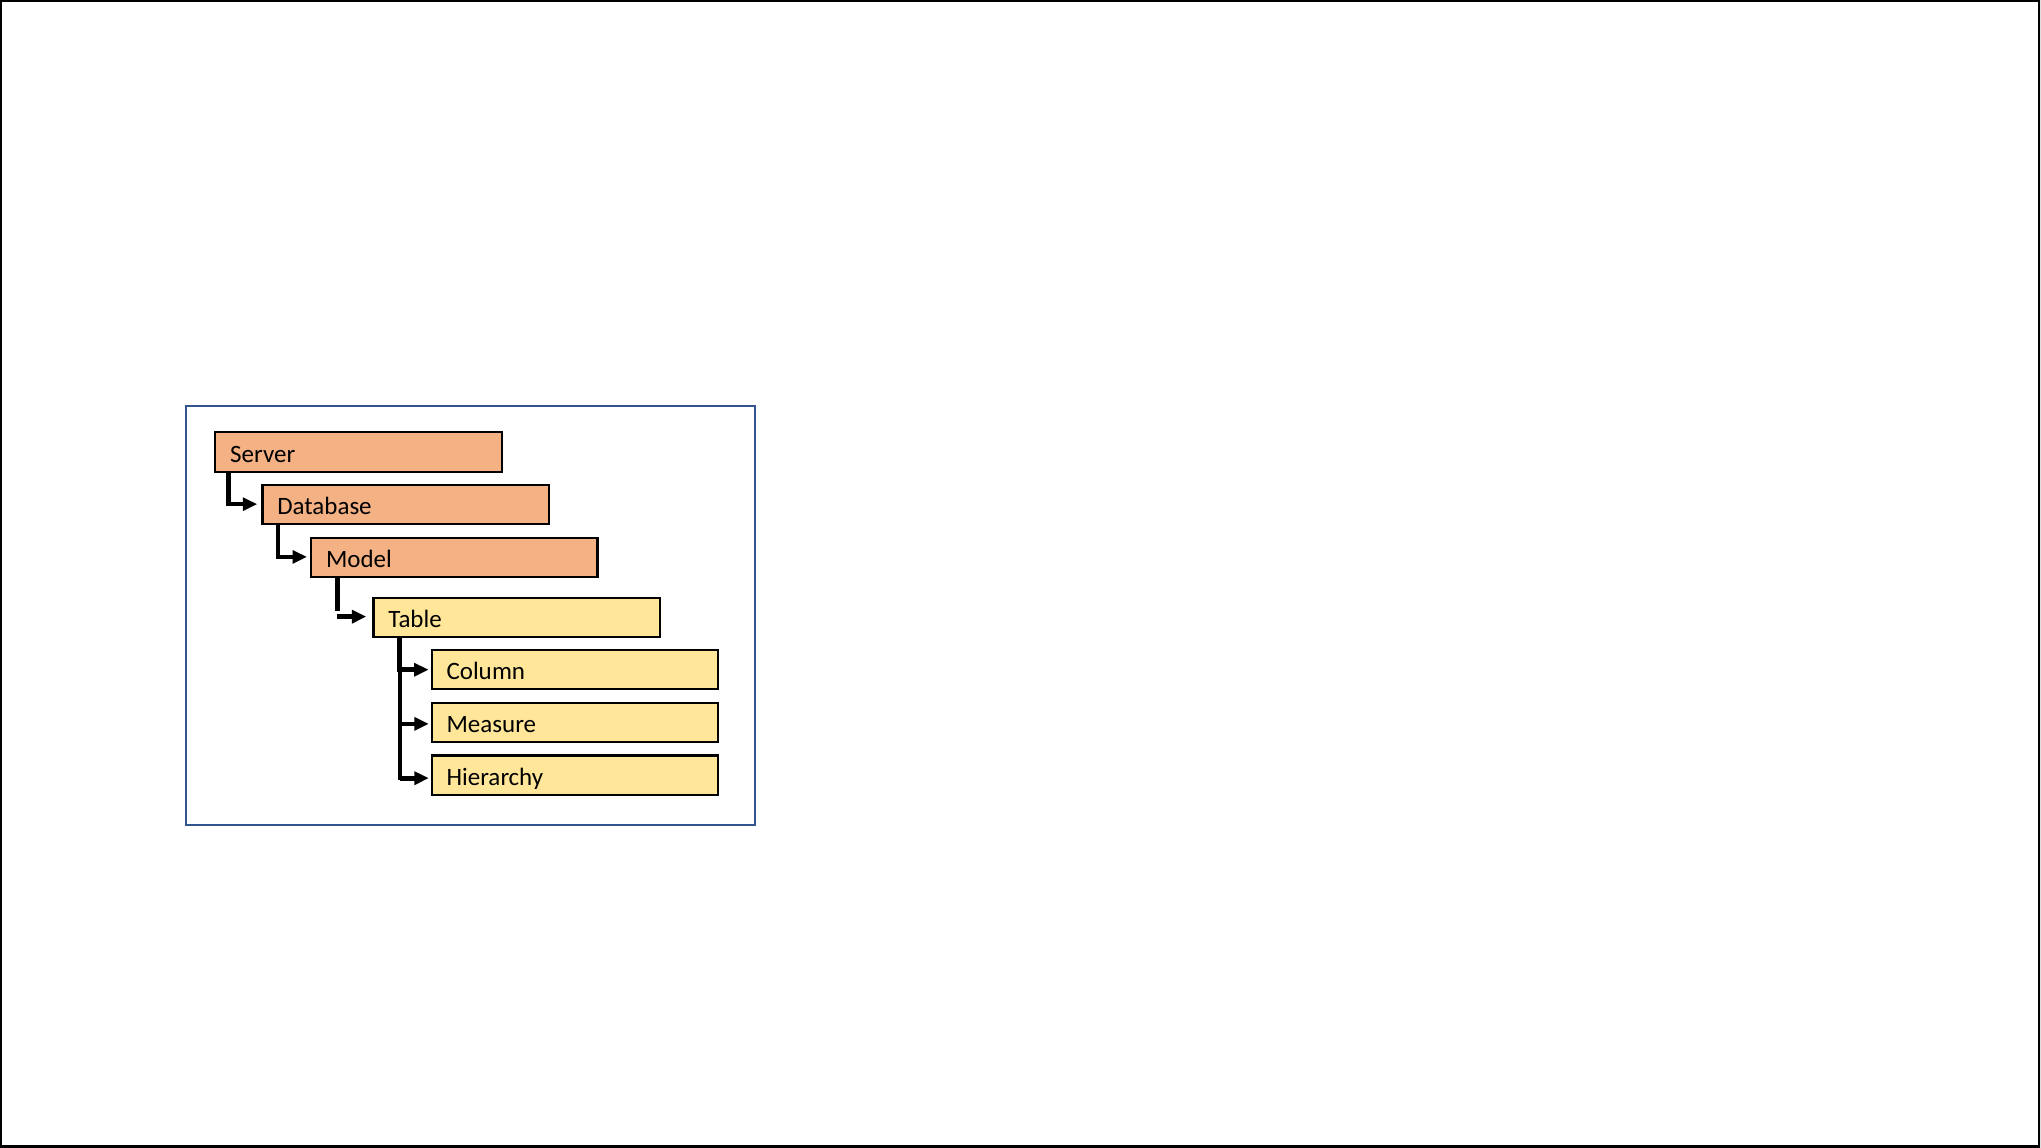

Server
Database
Model
Table
Column
Measure
Hierarchy